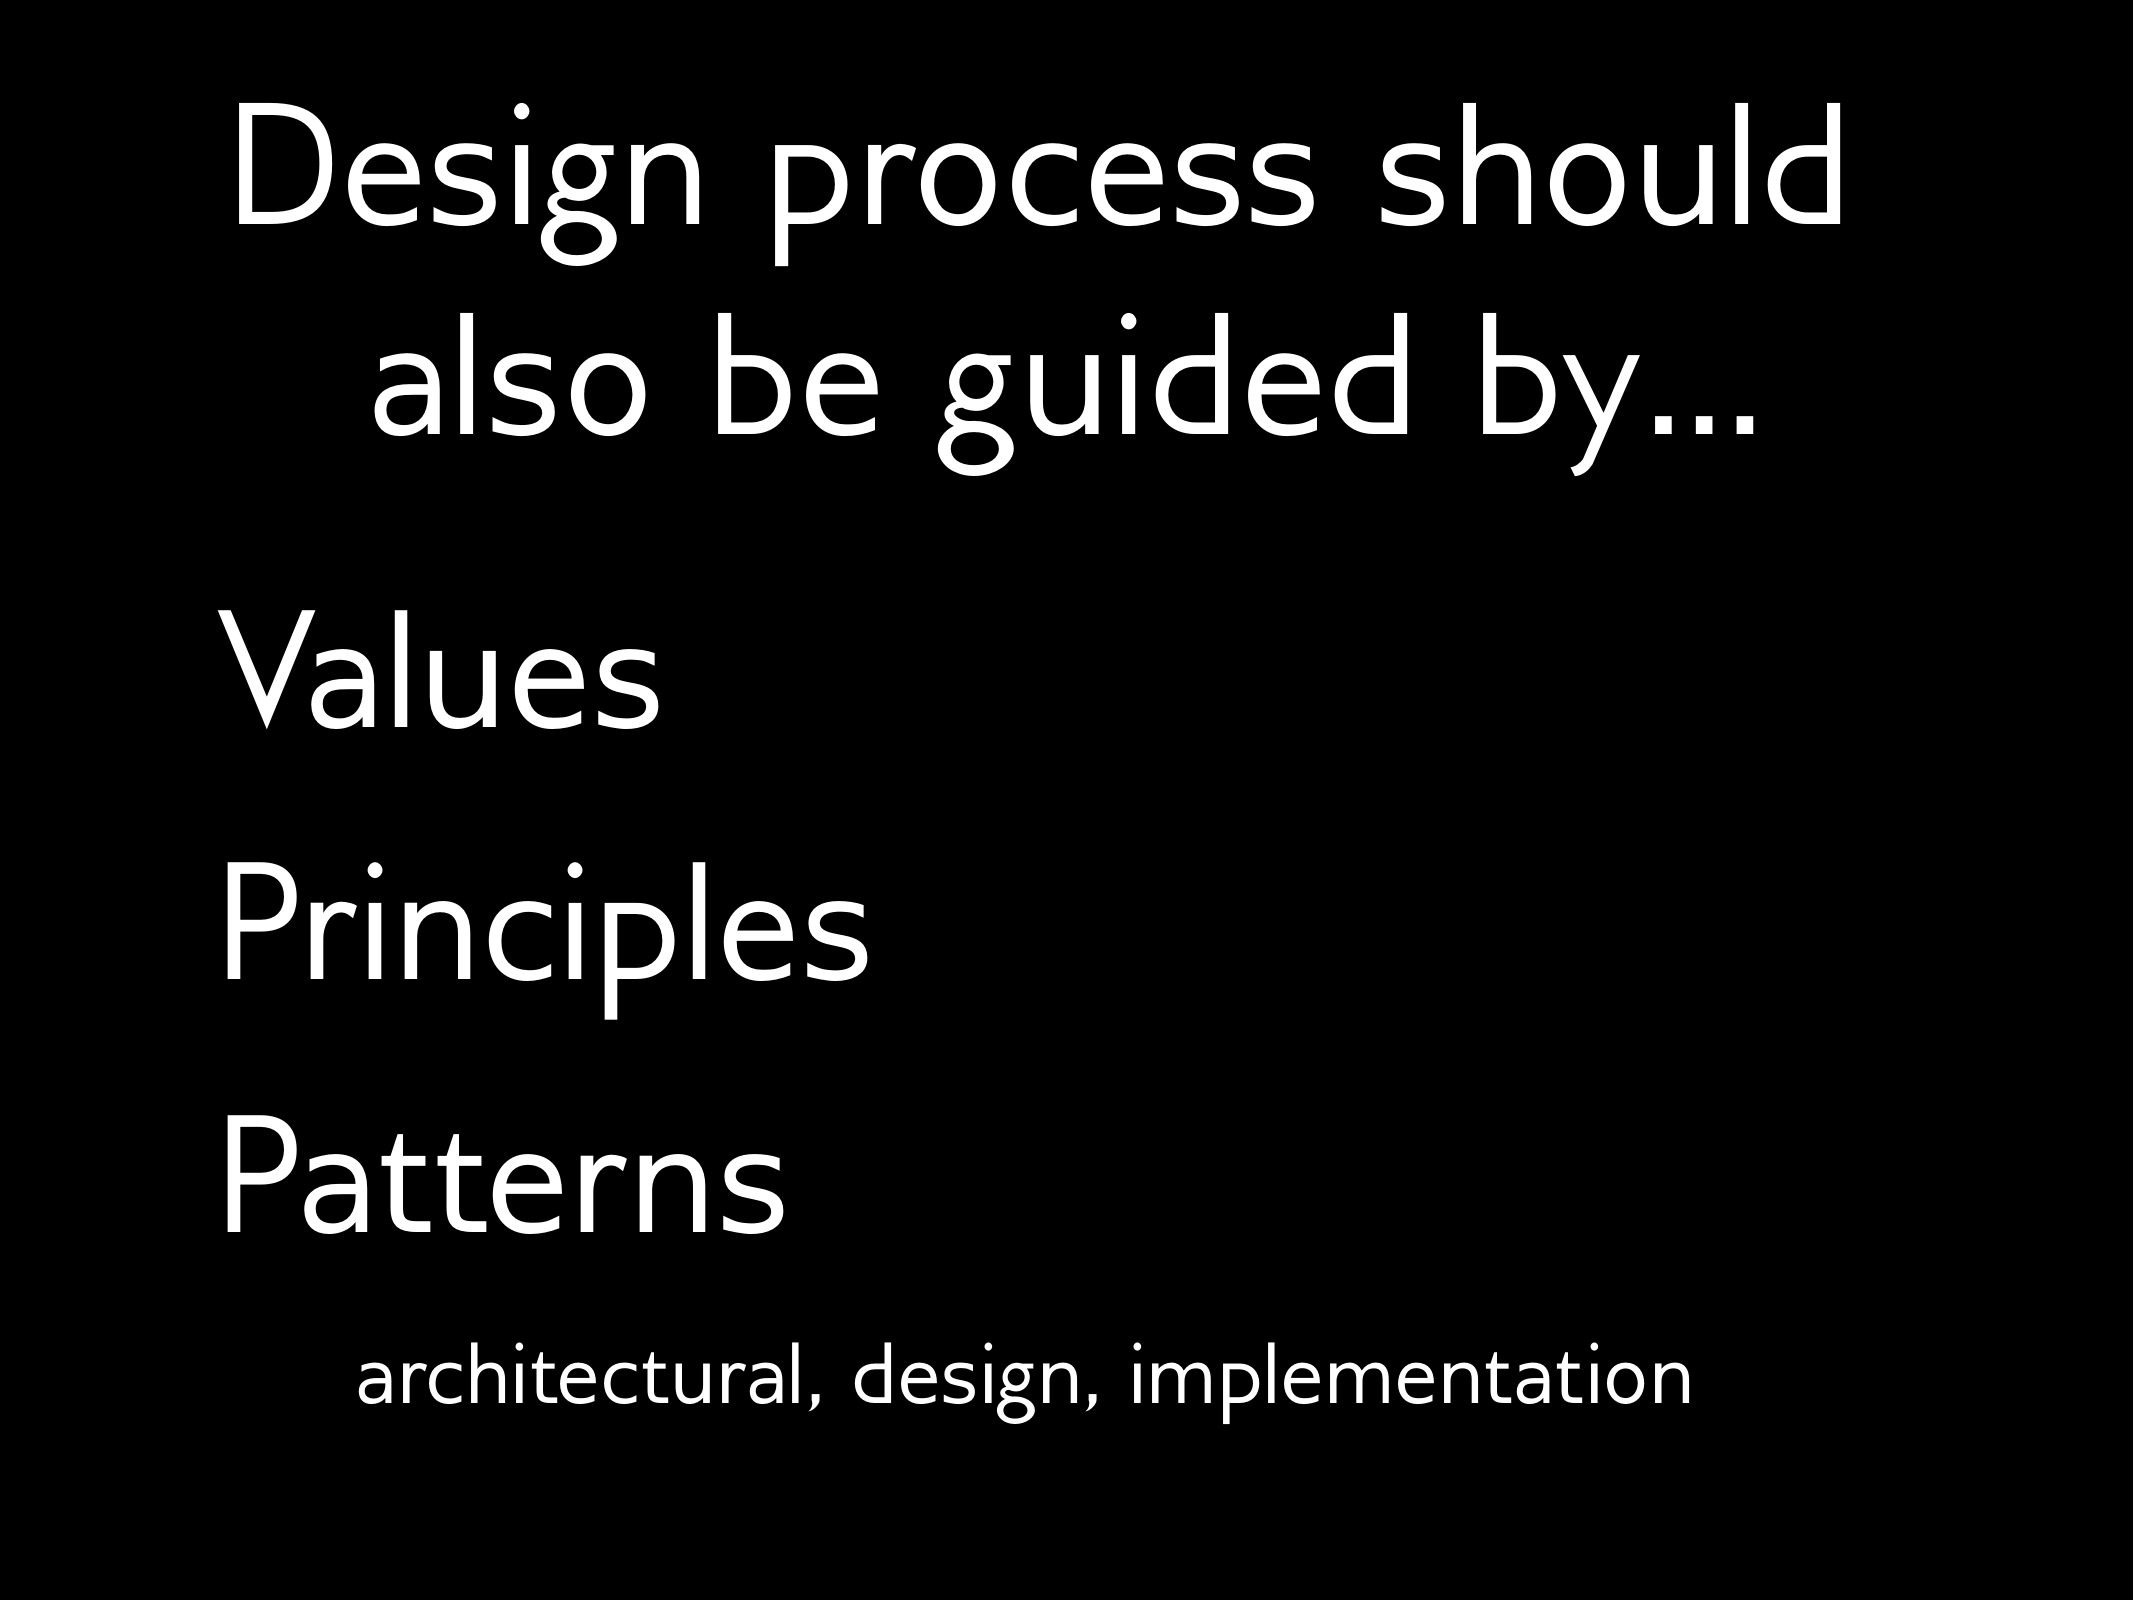

# Design process should  also be guided by…
Values
Principles
Patterns
 architectural, design, implementation